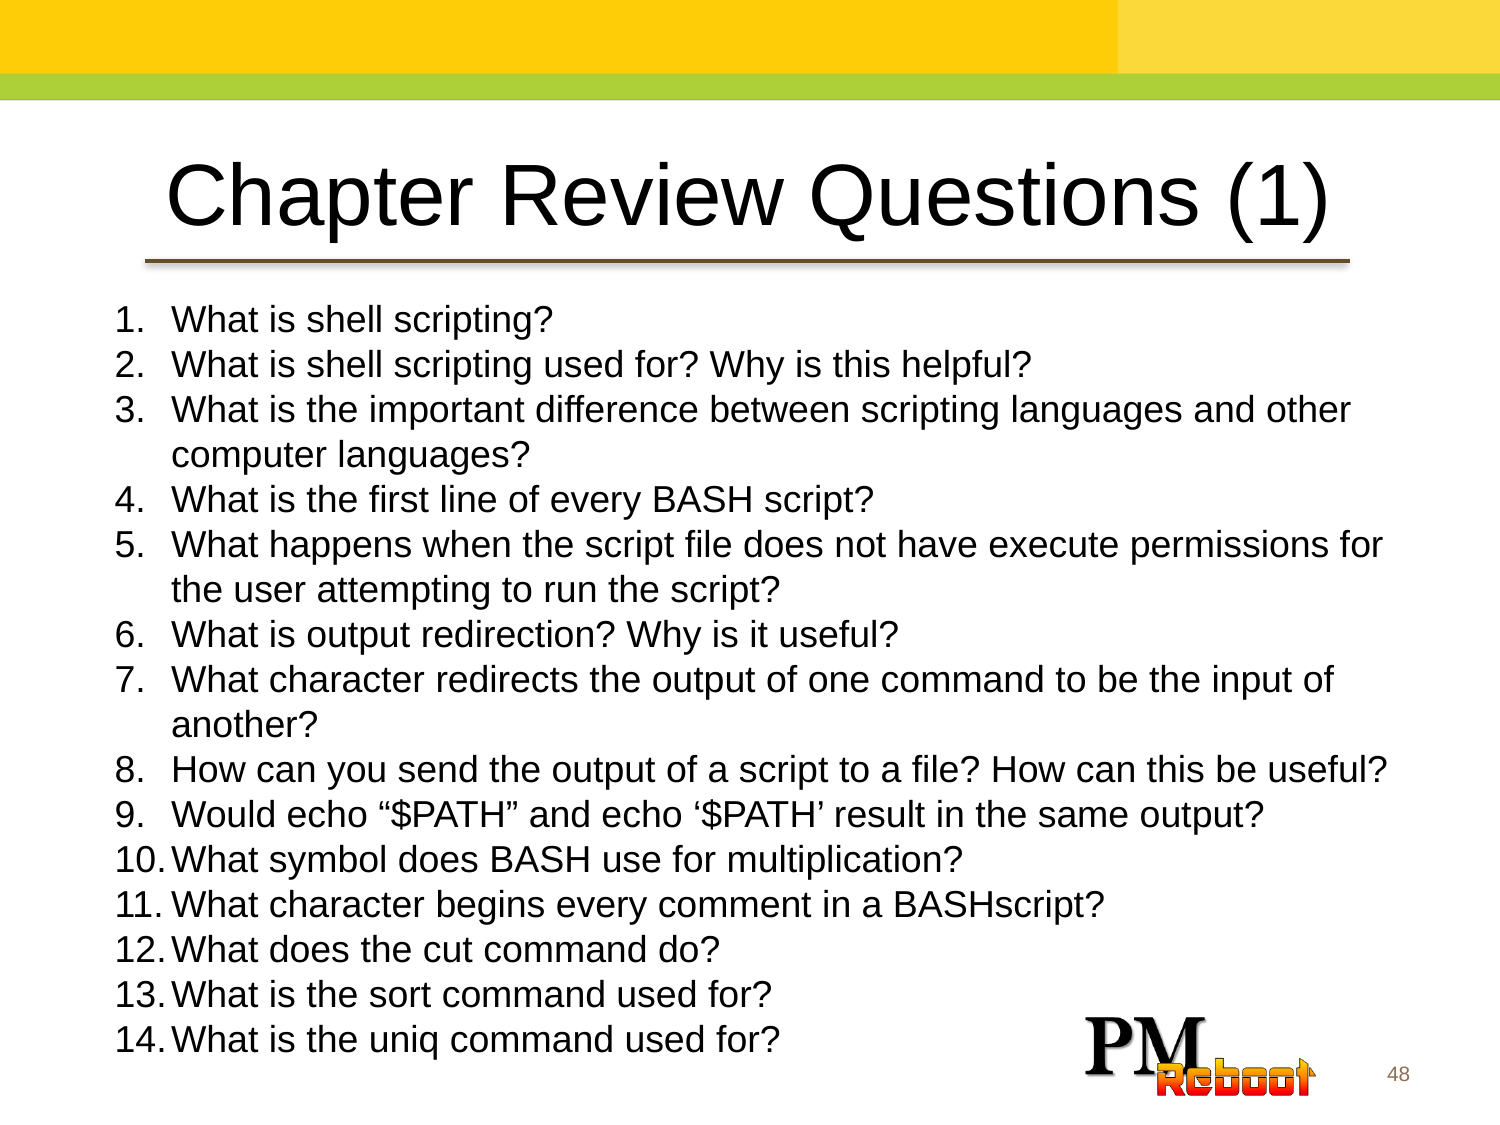

Chapter Review Questions (1)
What is shell scripting?
What is shell scripting used for? Why is this helpful?
What is the important difference between scripting languages and other computer languages?
What is the first line of every BASH script?
What happens when the script file does not have execute permissions for the user attempting to run the script?
What is output redirection? Why is it useful?
What character redirects the output of one command to be the input of another?
How can you send the output of a script to a file? How can this be useful?
Would echo “$PATH” and echo ‘$PATH’ result in the same output?
What symbol does BASH use for multiplication?
What character begins every comment in a BASHscript?
What does the cut command do?
What is the sort command used for?
What is the uniq command used for?
48